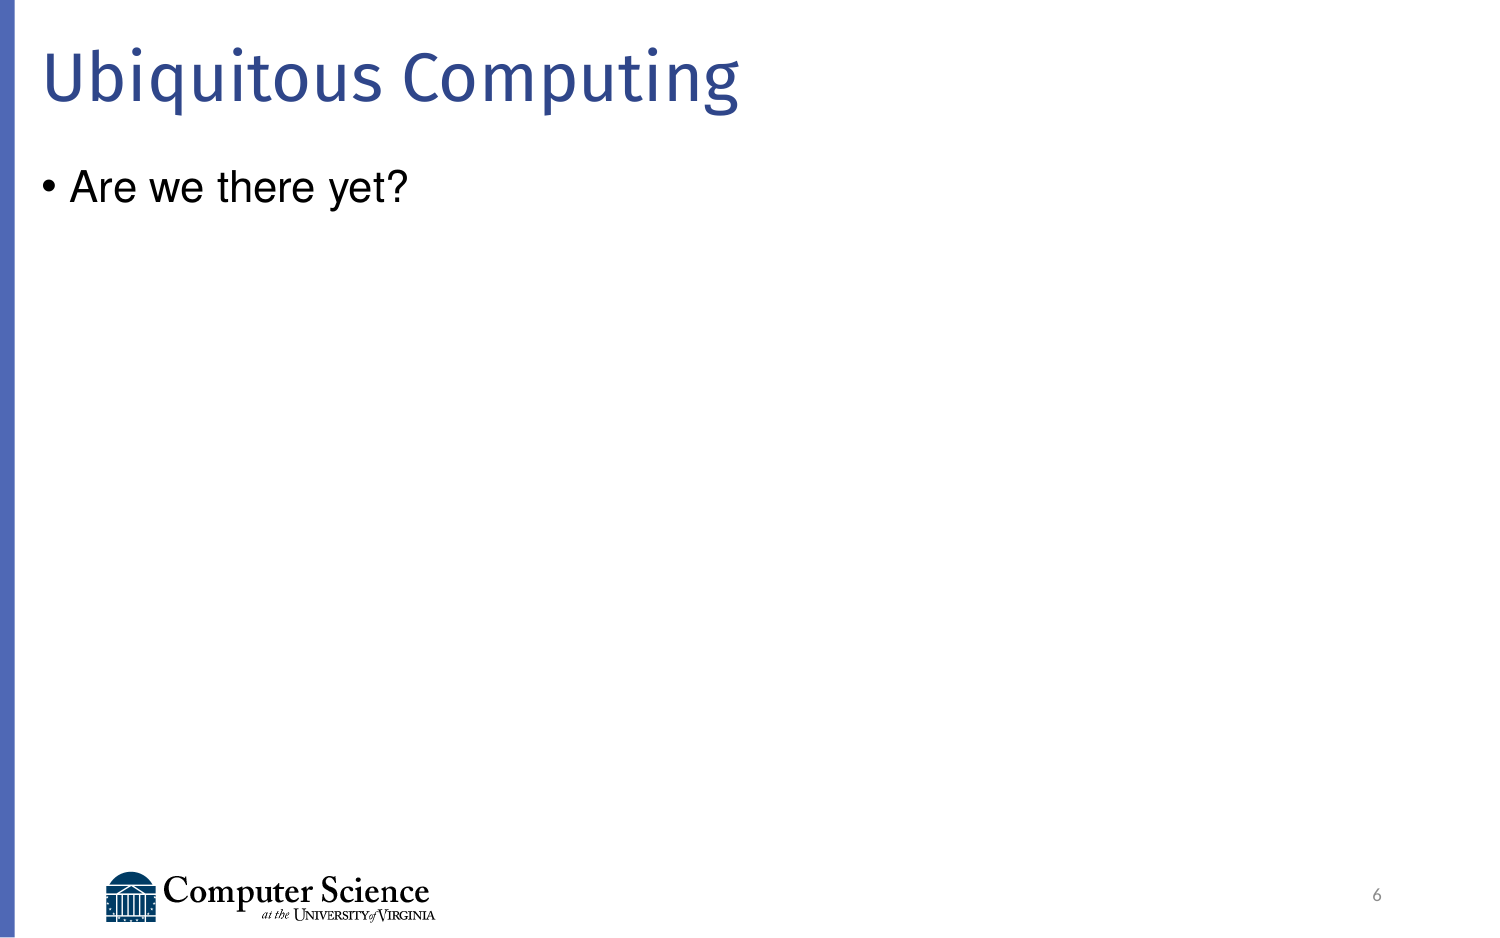

# Ubiquitous Computing
Are we there yet?
6